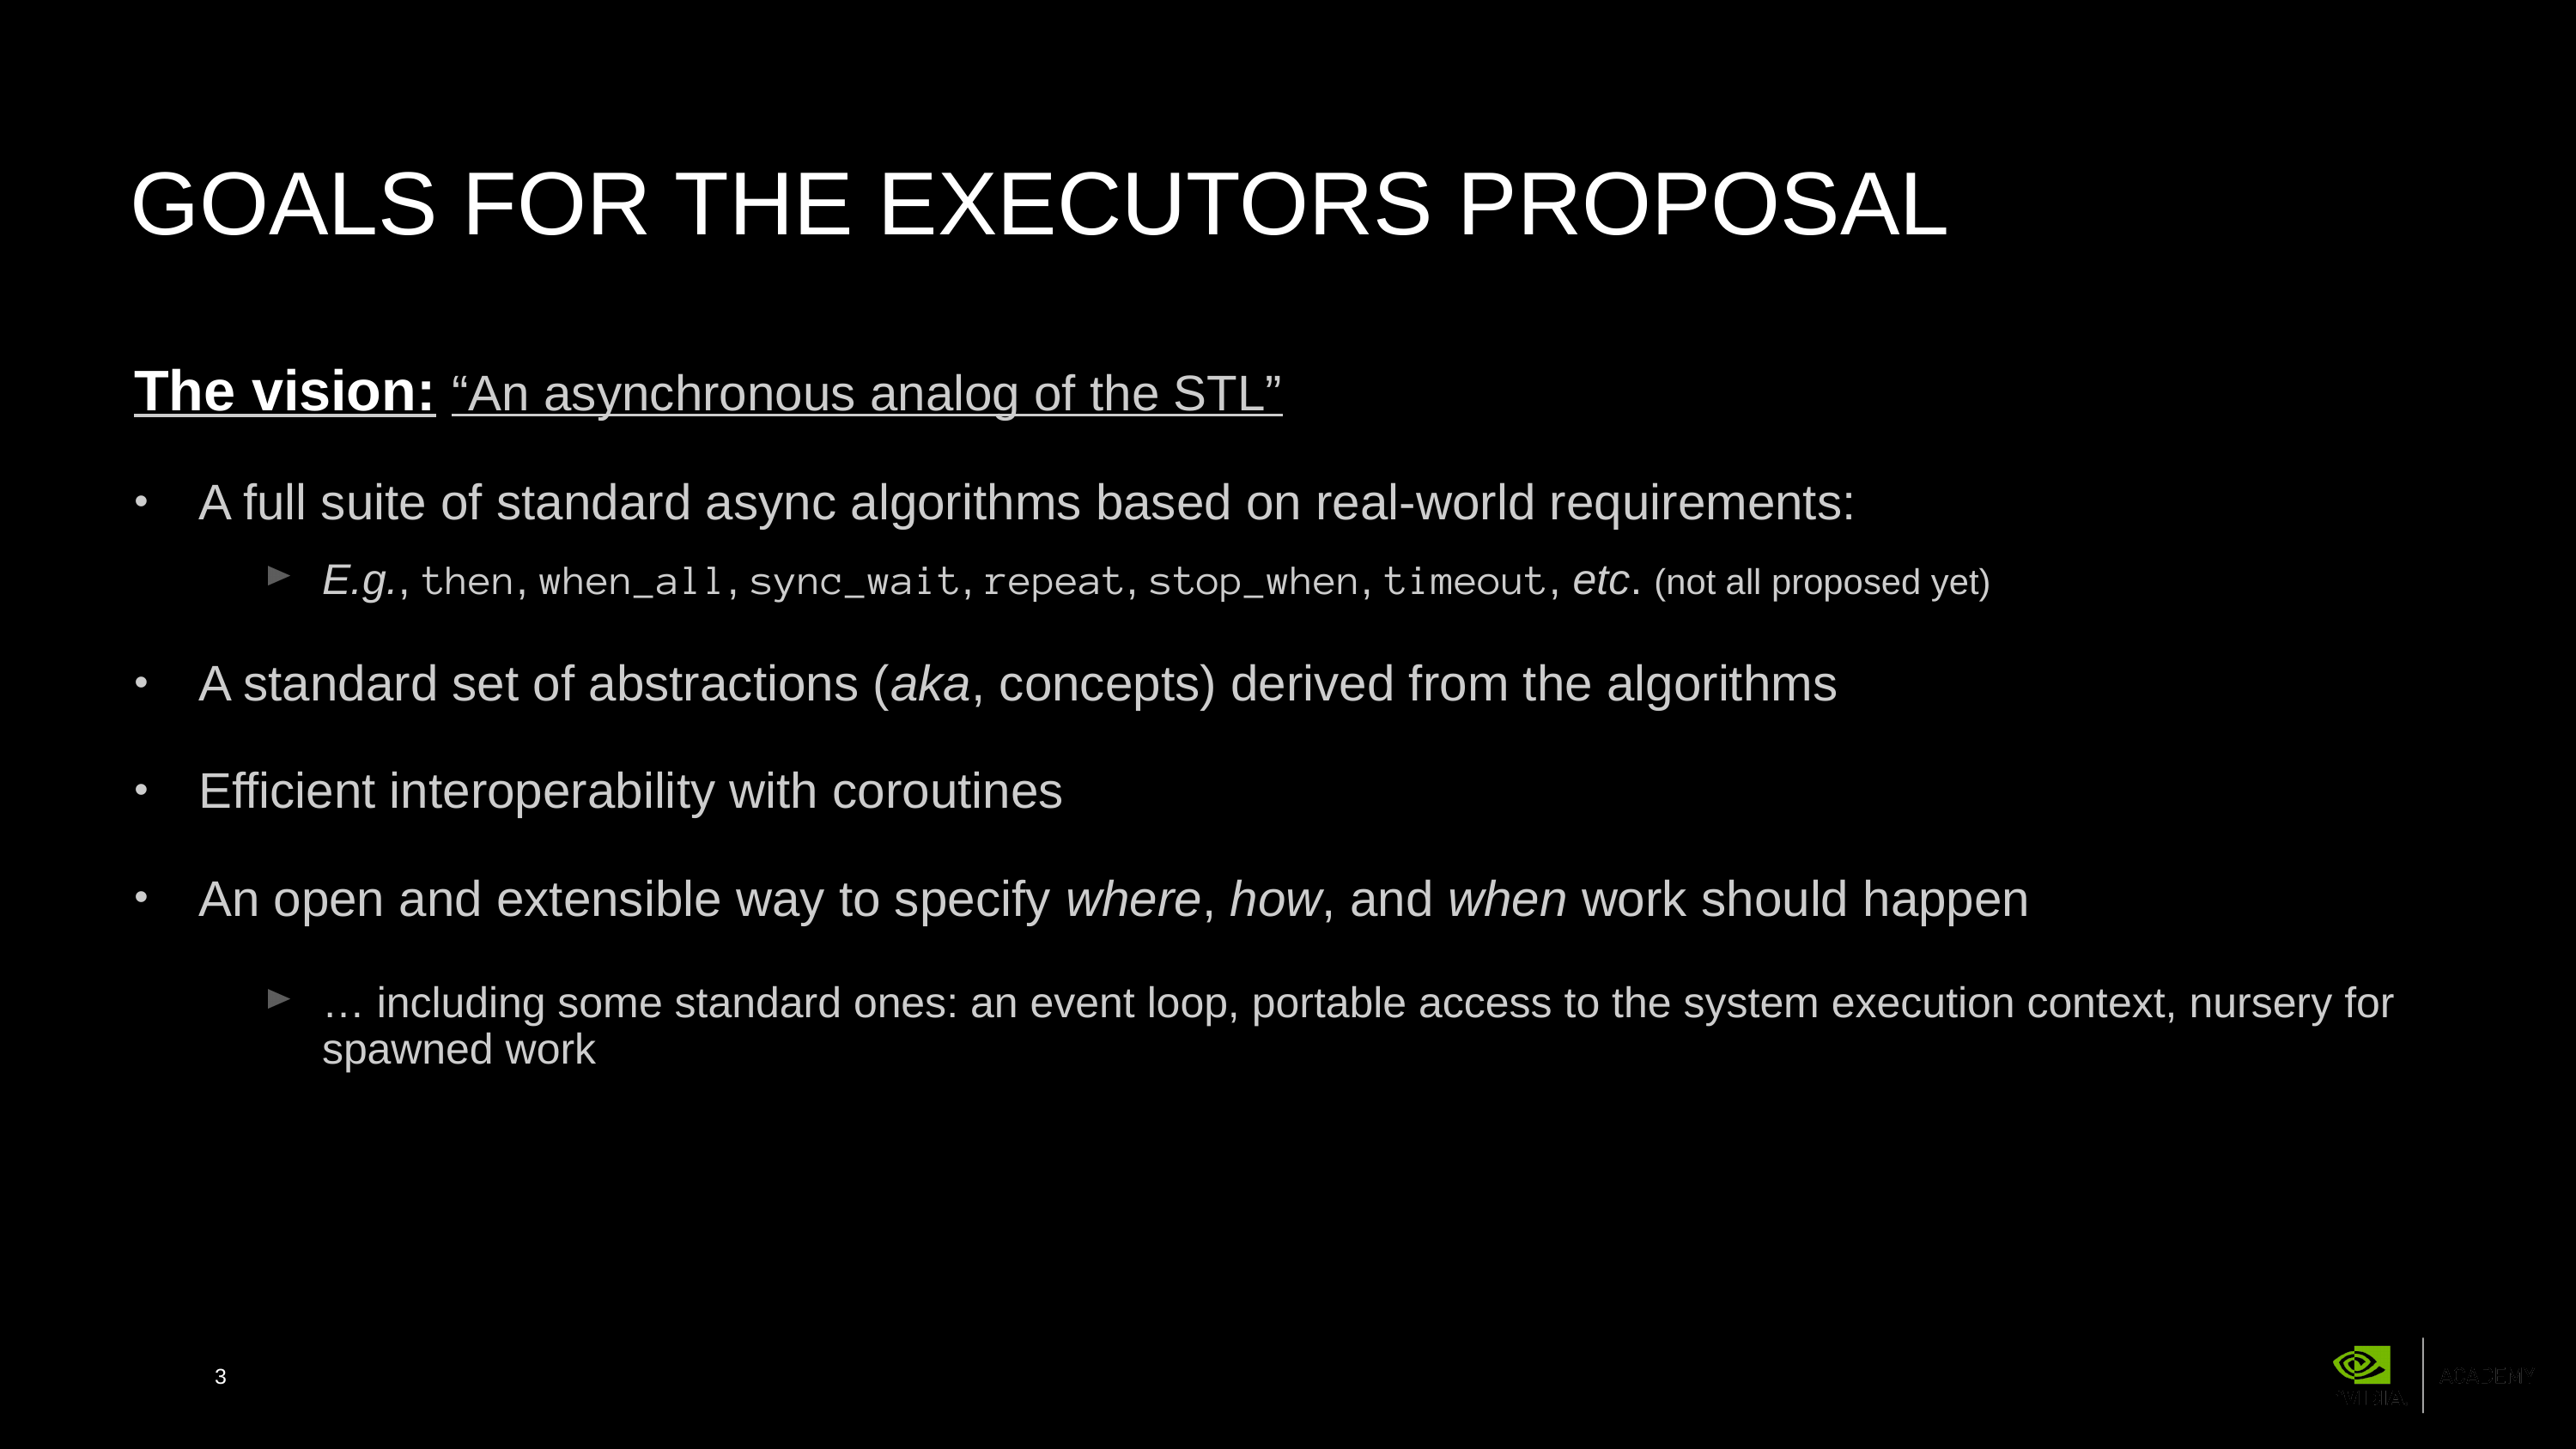

# Goals for the executors proposal
The vision: “An asynchronous analog of the STL”
A full suite of standard async algorithms based on real-world requirements:
E.g., then, when_all, sync_wait, repeat, stop_when, timeout, etc. (not all proposed yet)
A standard set of abstractions (aka, concepts) derived from the algorithms
Efficient interoperability with coroutines
An open and extensible way to specify where, how, and when work should happen
… including some standard ones: an event loop, portable access to the system execution context, nursery for spawned work

3